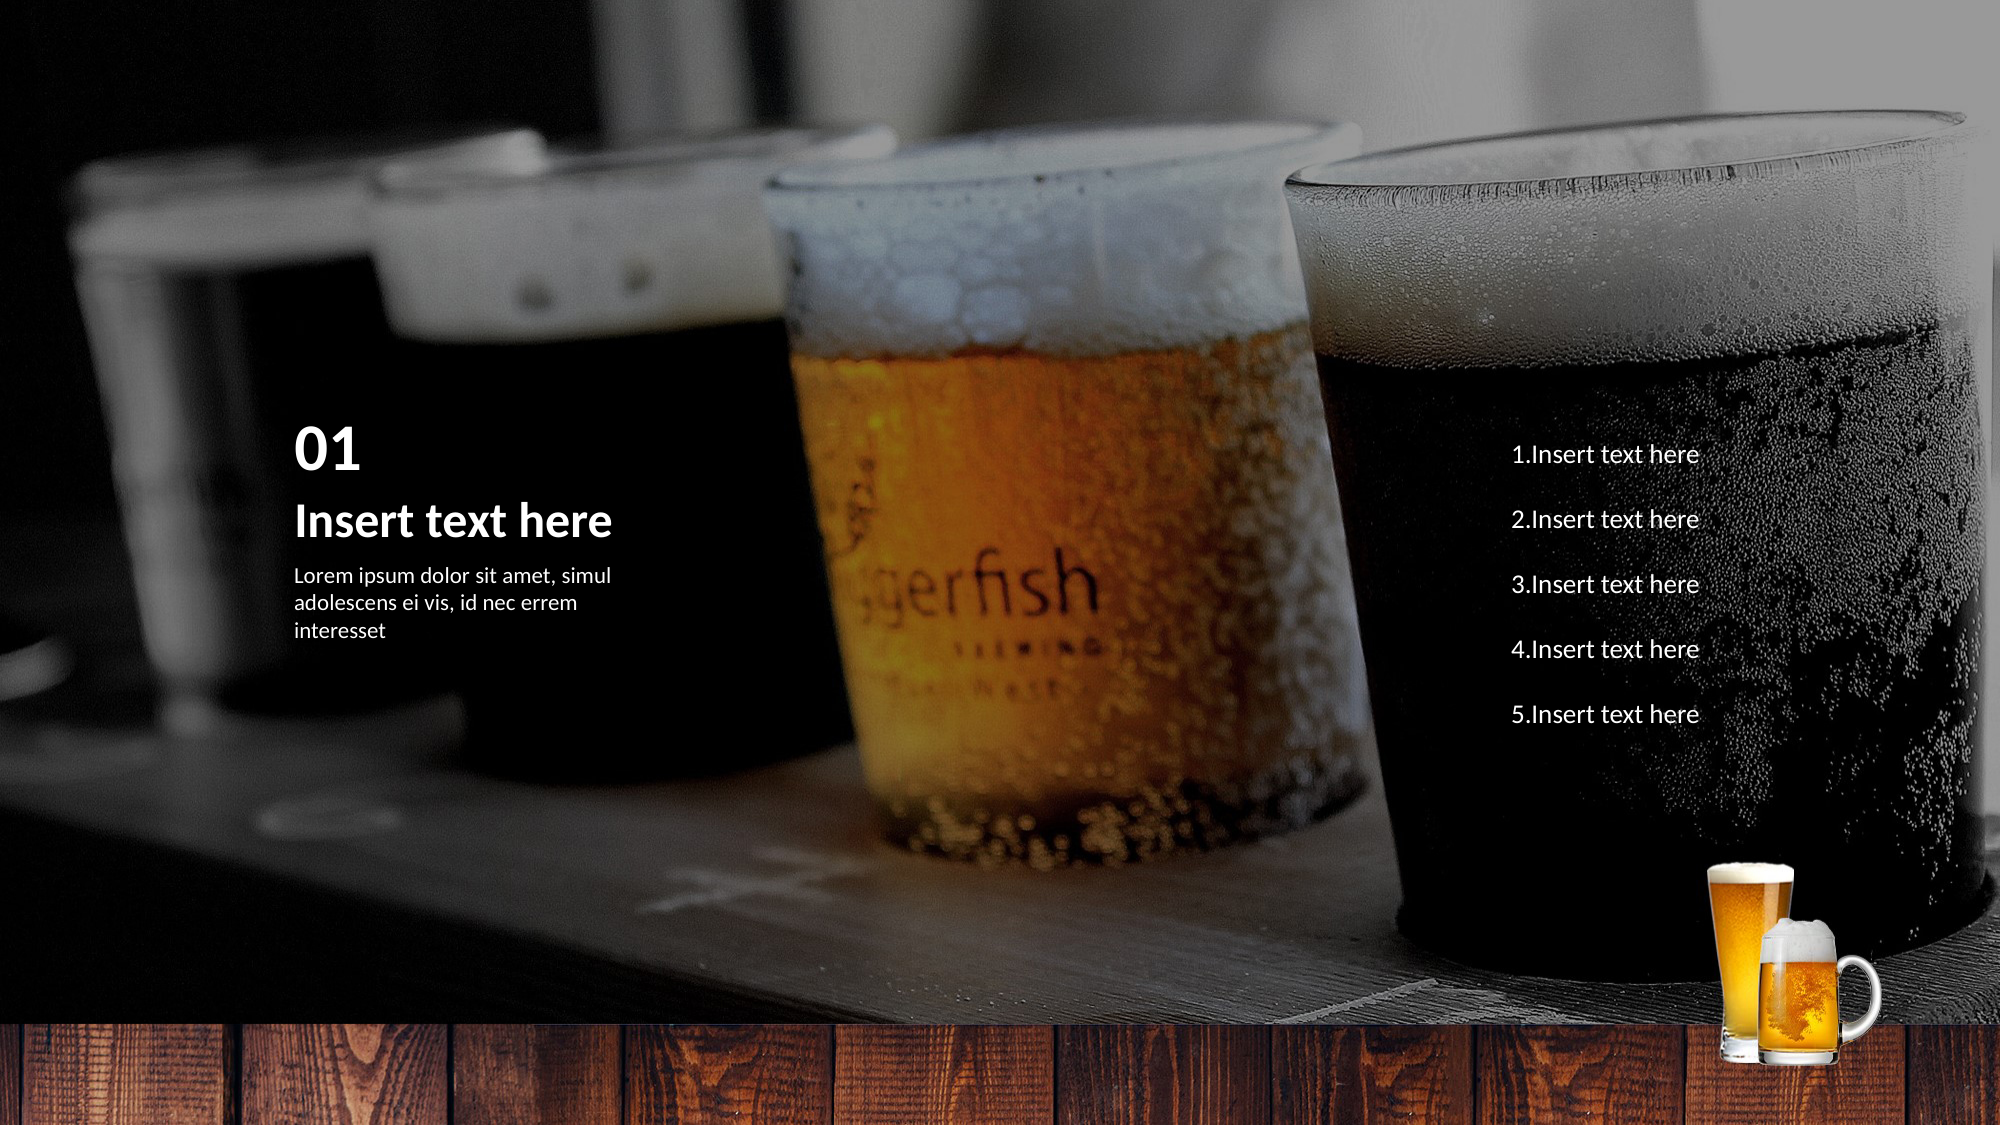

01
Insert text here
Lorem ipsum dolor sit amet, simul adolescens ei vis, id nec errem interesset
Insert text here
Insert text here
Insert text here
Insert text here
Insert text here